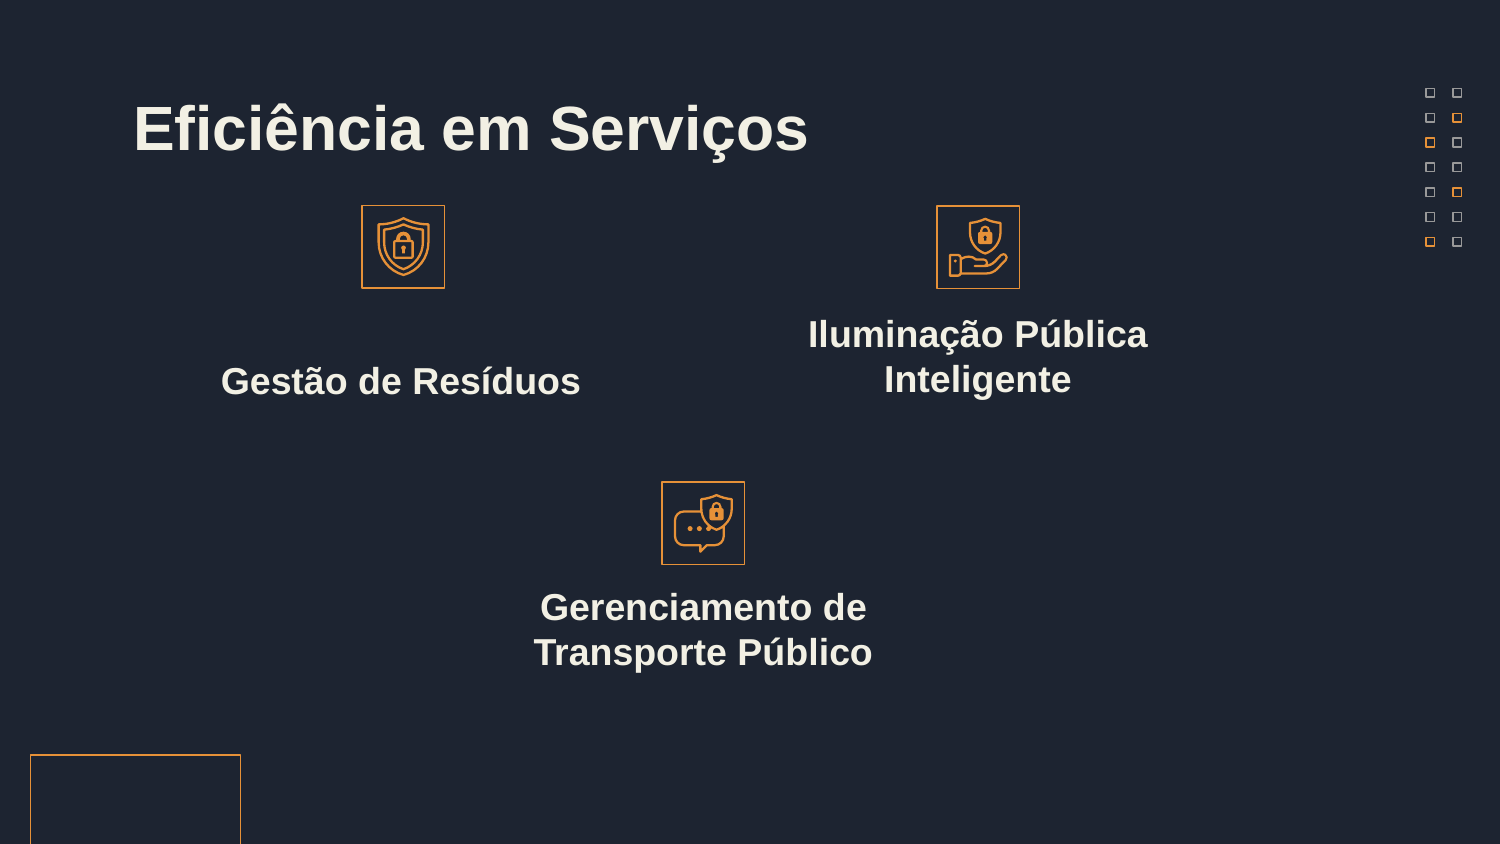

# Eficiência em Serviços

Iluminação Pública Inteligente
Gestão de Resíduos

Gerenciamento de Transporte Público